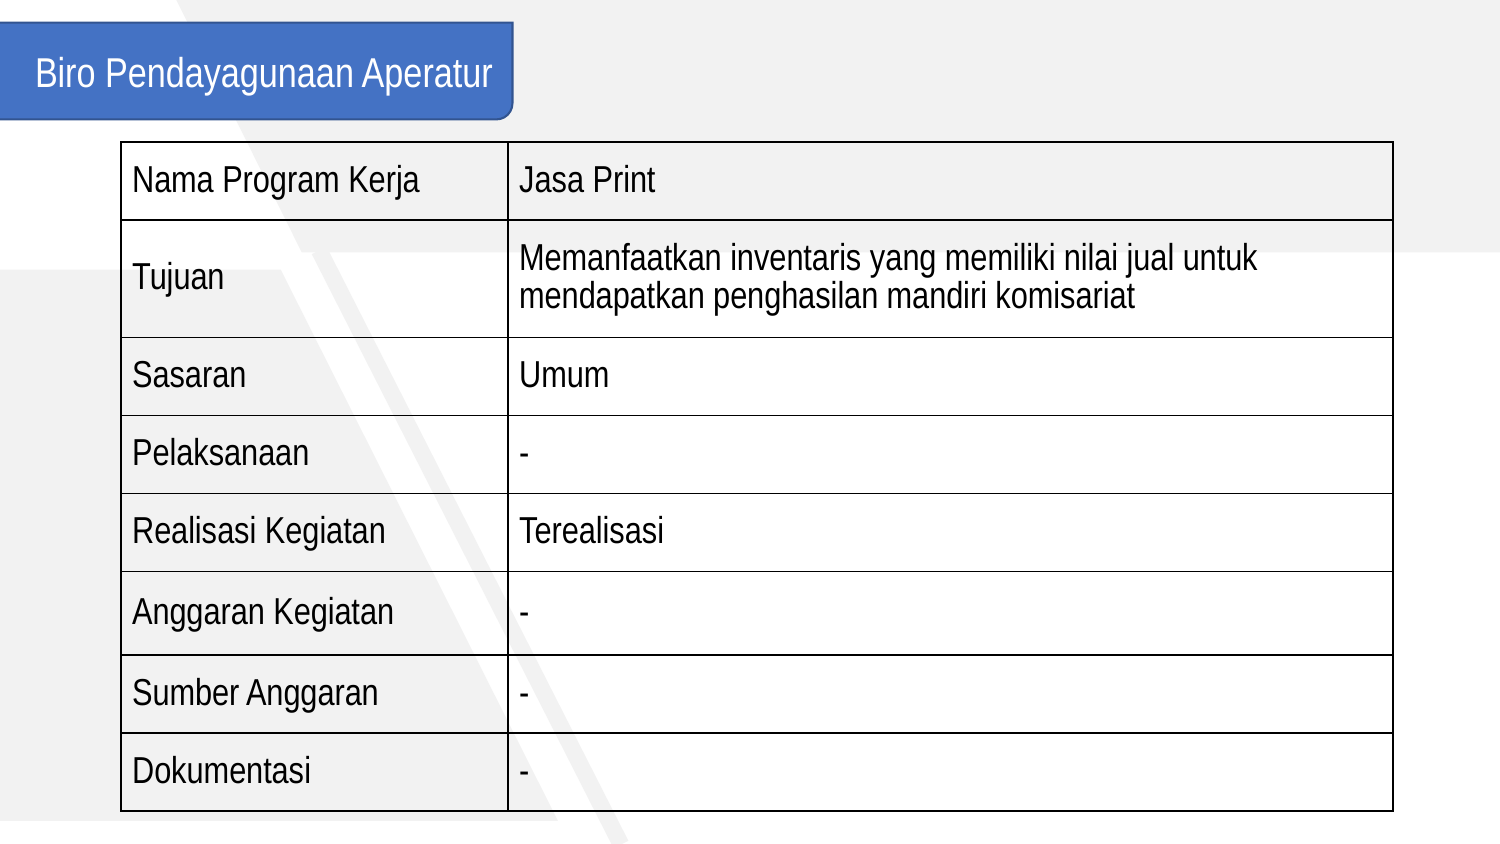

Biro Pendayagunaan Aperatur
| Nama Program Kerja | Jasa Print |
| --- | --- |
| Tujuan | Memanfaatkan inventaris yang memiliki nilai jual untuk mendapatkan penghasilan mandiri komisariat |
| Sasaran | Umum |
| Pelaksanaan | - |
| Realisasi Kegiatan | Terealisasi |
| Anggaran Kegiatan | - |
| Sumber Anggaran | - |
| Dokumentasi | - |